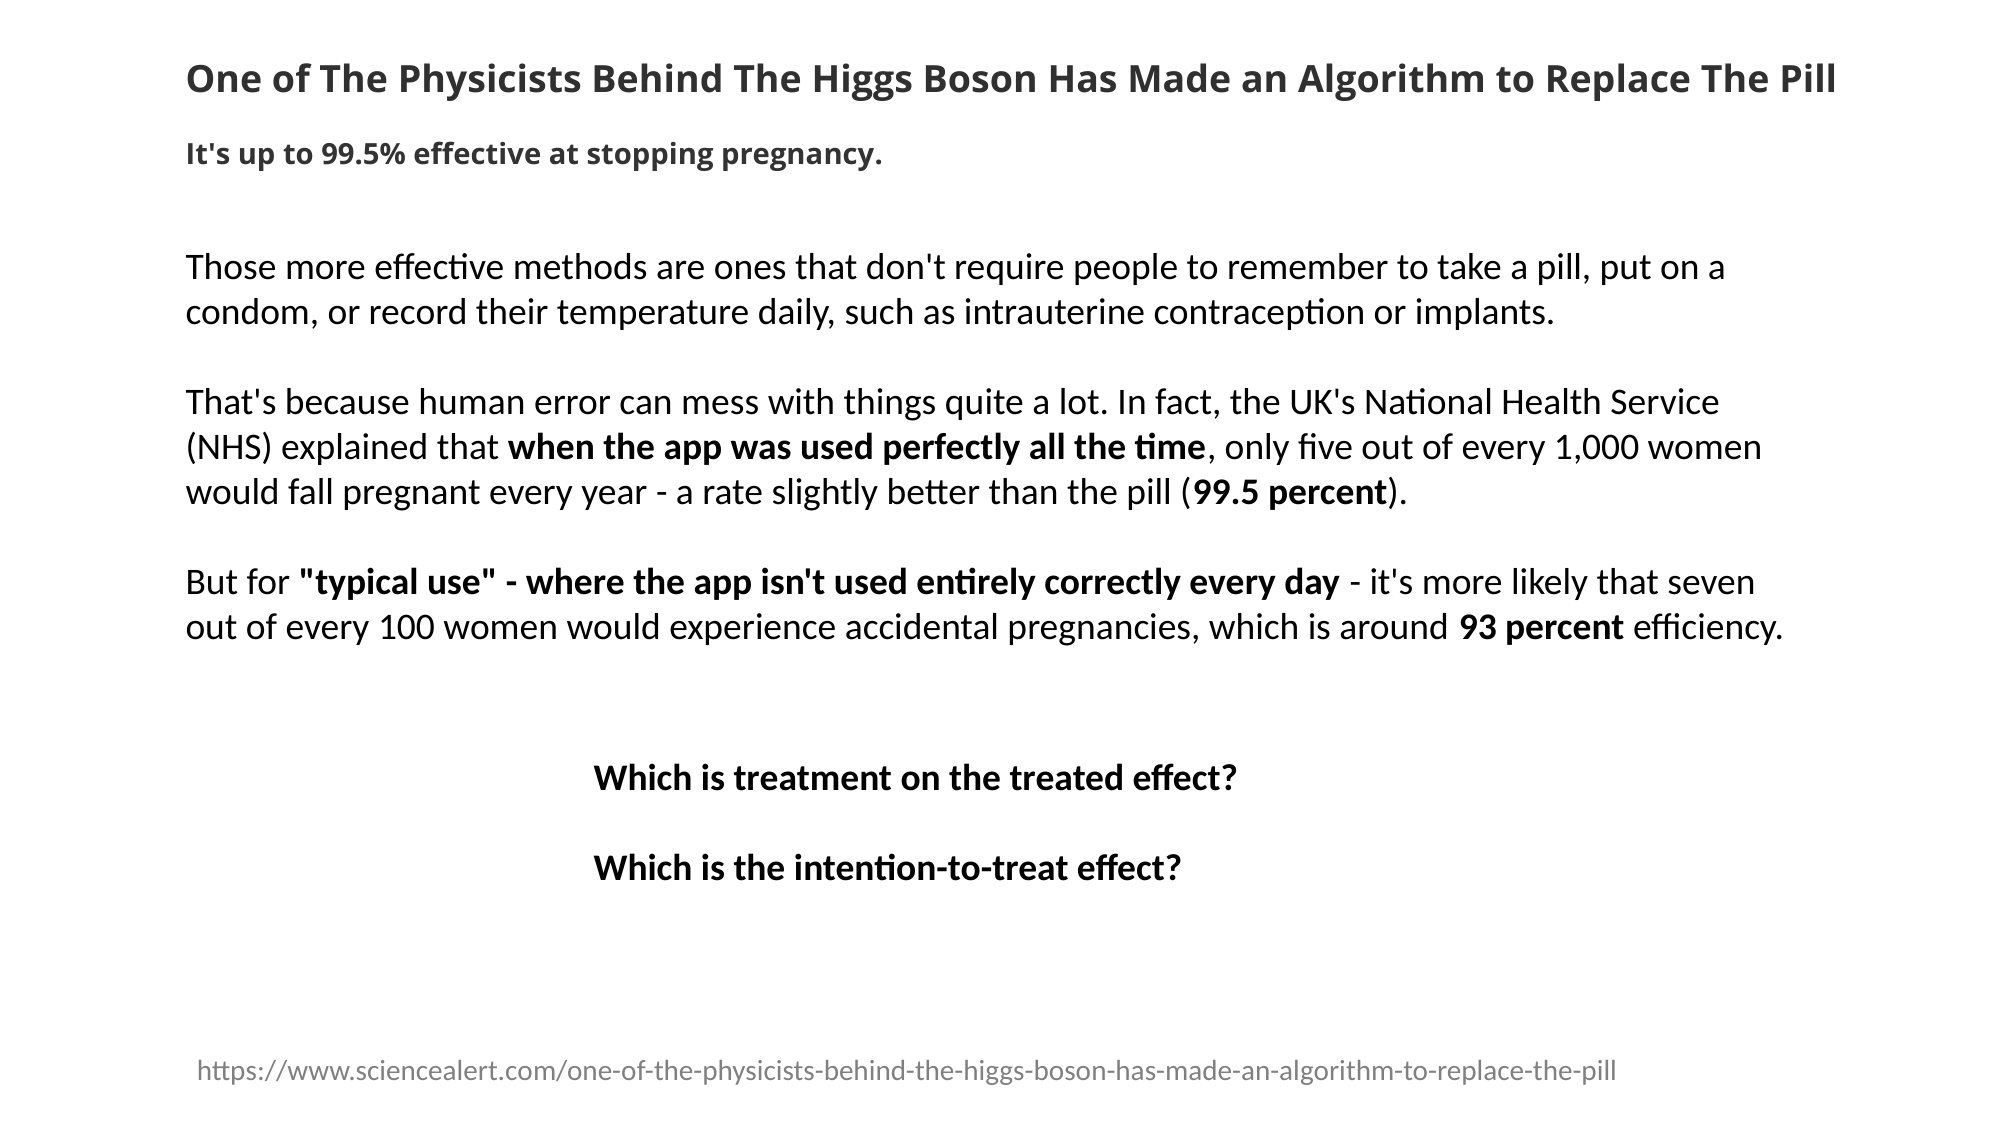

One of The Physicists Behind The Higgs Boson Has Made an Algorithm to Replace The Pill

It's up to 99.5% effective at stopping pregnancy.
Those more effective methods are ones that don't require people to remember to take a pill, put on a condom, or record their temperature daily, such as intrauterine contraception or implants.

That's because human error can mess with things quite a lot. In fact, the UK's National Health Service (NHS) explained that when the app was used perfectly all the time, only five out of every 1,000 women would fall pregnant every year - a rate slightly better than the pill (99.5 percent).

But for "typical use" - where the app isn't used entirely correctly every day - it's more likely that seven out of every 100 women would experience accidental pregnancies, which is around 93 percent efficiency.
Which is treatment on the treated effect?

Which is the intention-to-treat effect?
https://www.sciencealert.com/one-of-the-physicists-behind-the-higgs-boson-has-made-an-algorithm-to-replace-the-pill